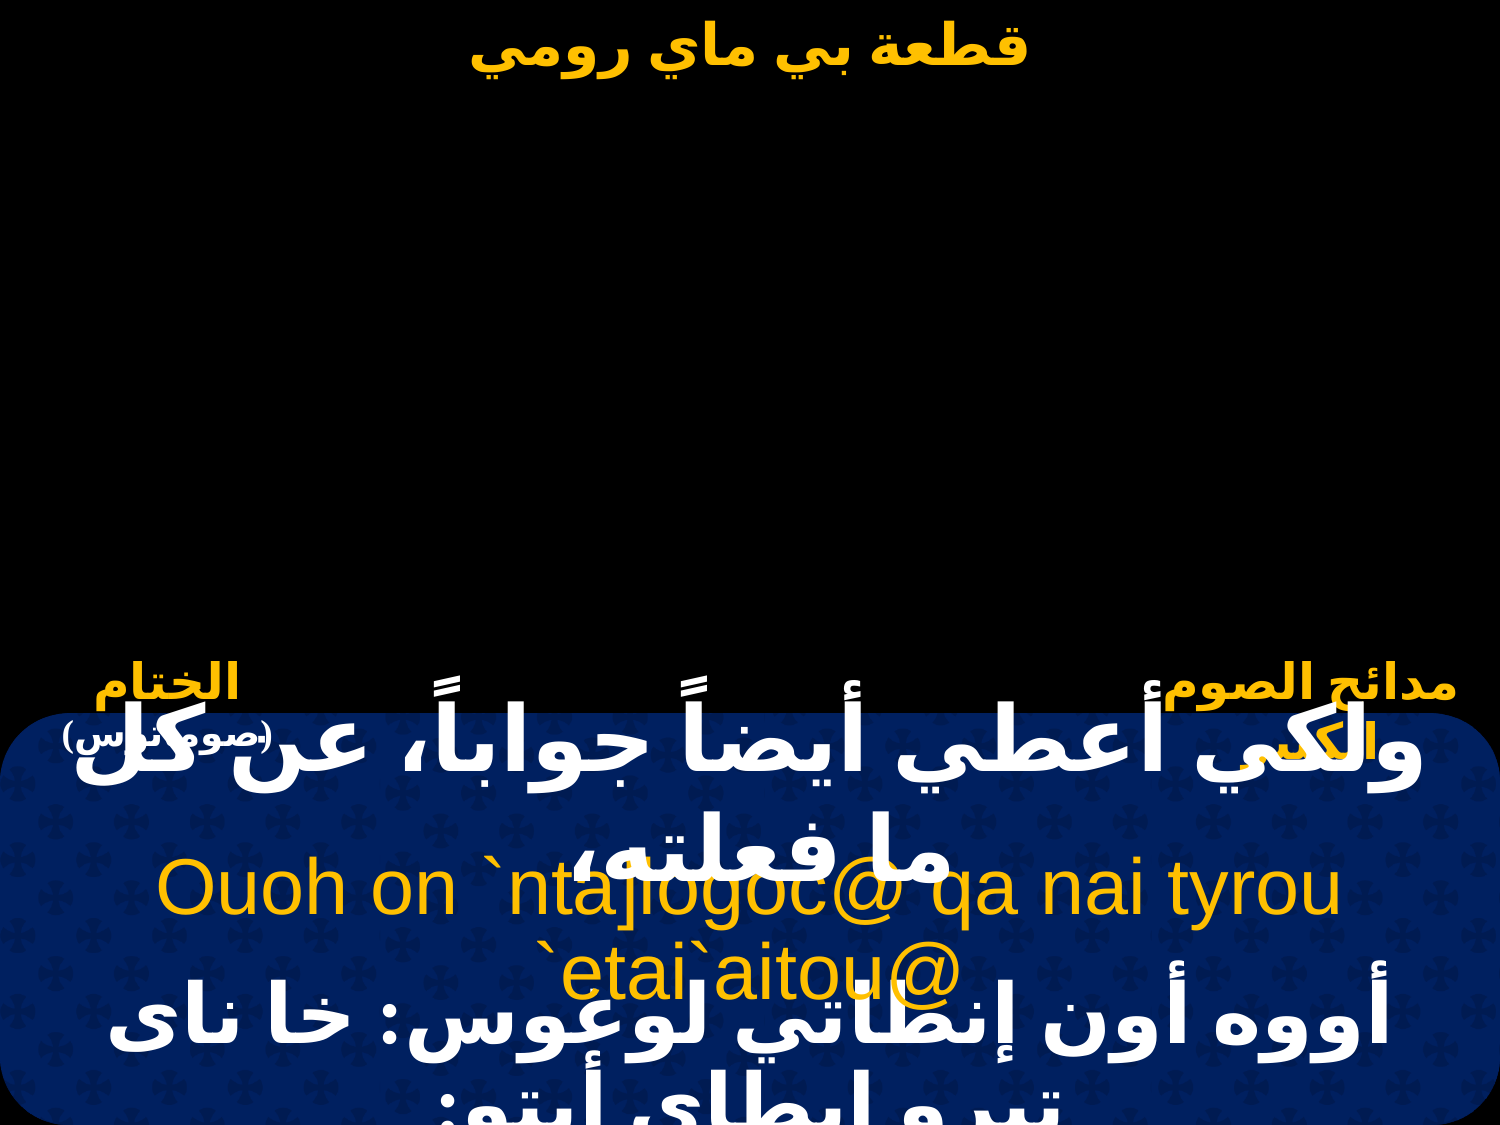

#
ولكي أعطي أيضاً جواباً، عن كل ما فعلته،
Ouoh on `nta]logoc@ qa nai tyrou `etai`aitou@
أووه أون إنطاتي لوغوس: خا ناى تيرو إيطاى أيتو: